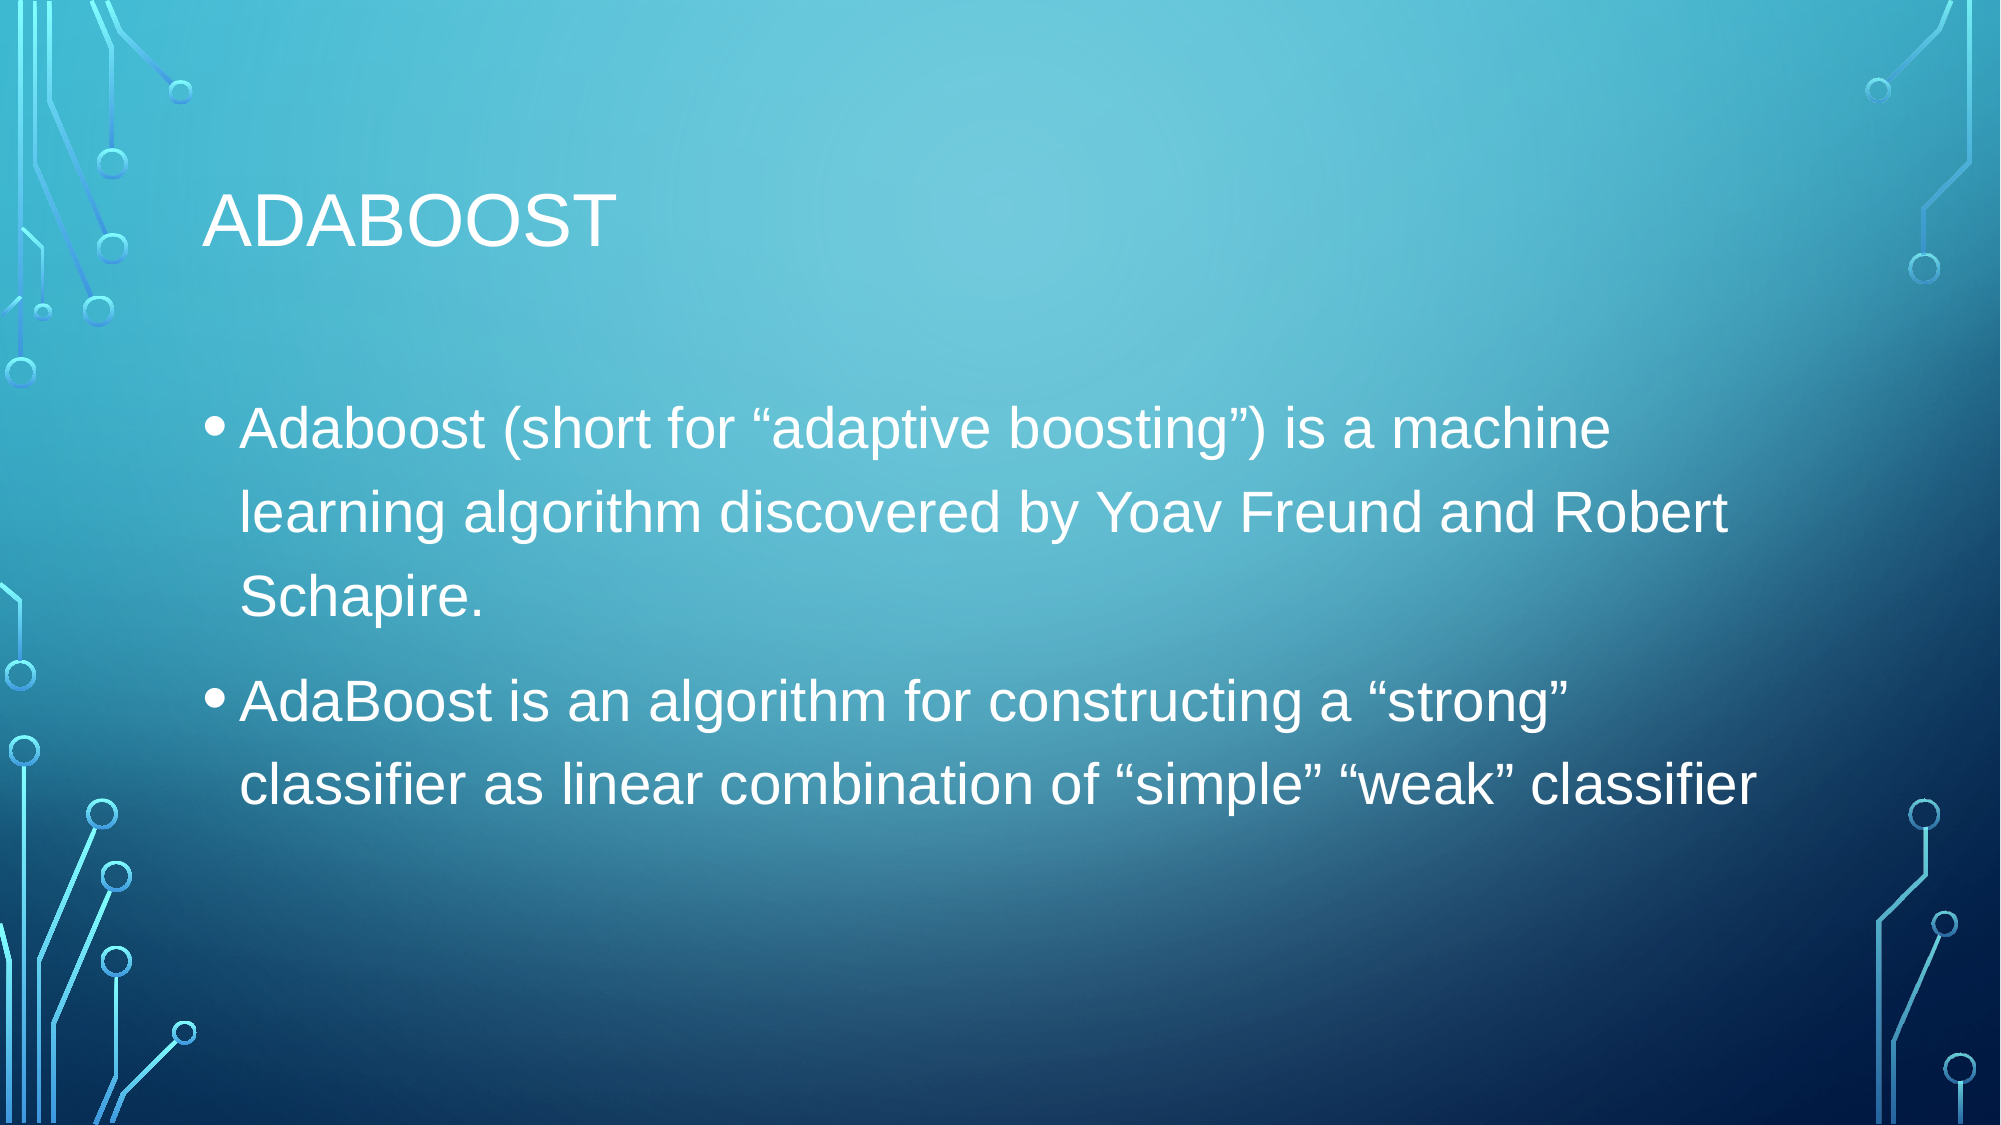

# Adaboost
Adaboost (short for “adaptive boosting”) is a machine learning algorithm discovered by Yoav Freund and Robert Schapire.
AdaBoost is an algorithm for constructing a “strong” classifier as linear combination of “simple” “weak” classifier